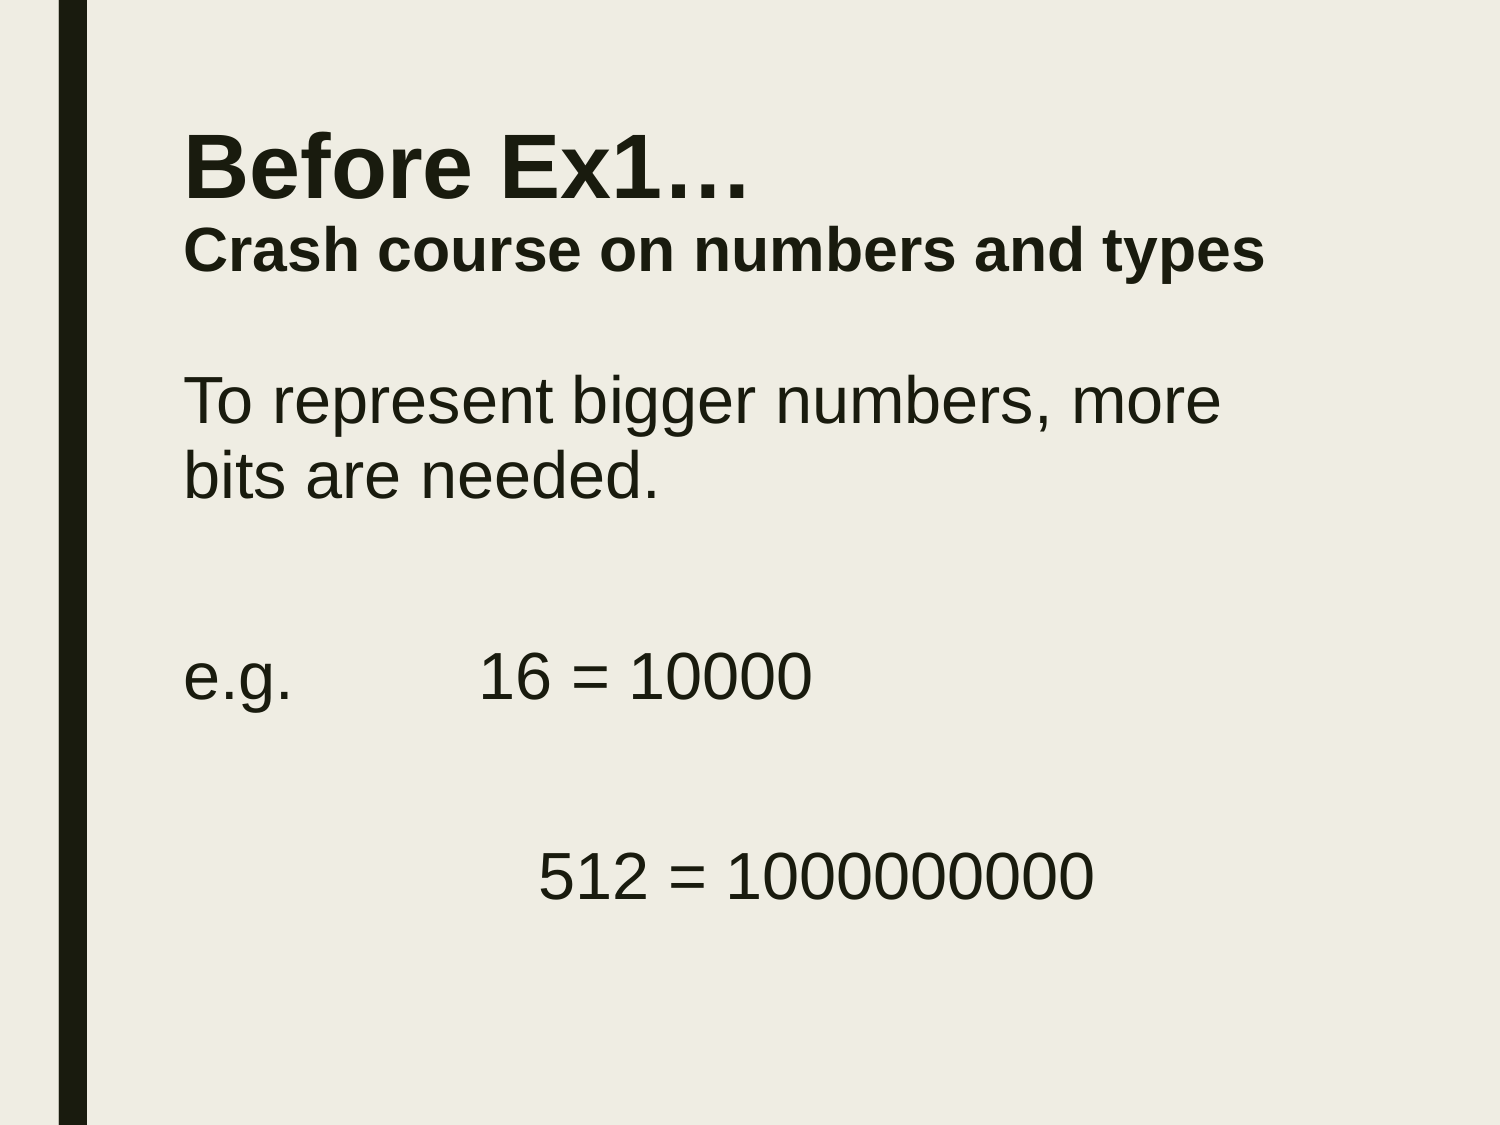

Before Ex1…
Crash course on numbers and types
To represent bigger numbers, more bits are needed.

e.g.          16 = 10000

		   512 = 1000000000